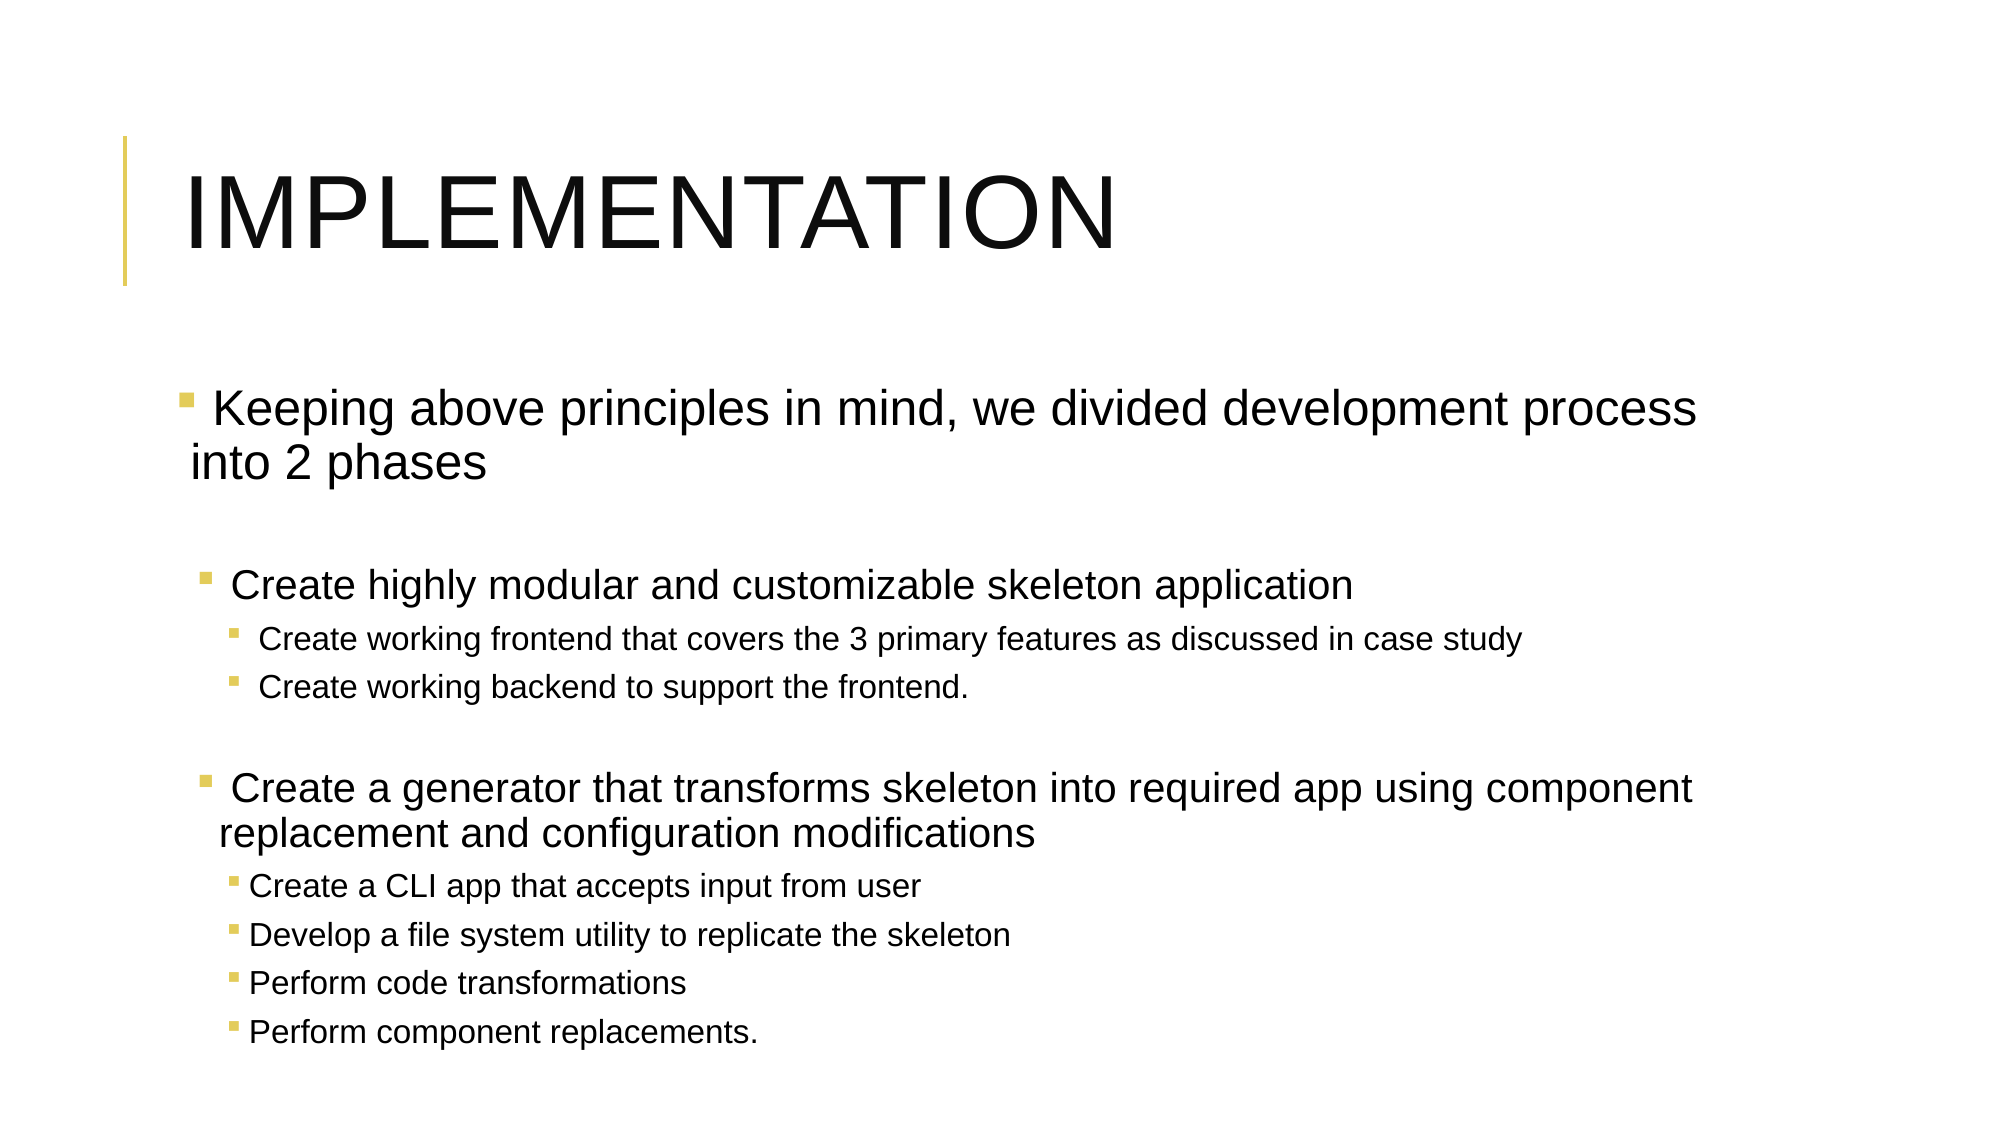

# Implementation
 Keeping above principles in mind, we divided development process into 2 phases

 Create highly modular and customizable skeleton application
 Create working frontend that covers the 3 primary features as discussed in case study
 Create working backend to support the frontend.

 Create a generator that transforms skeleton into required app using component replacement and configuration modifications
Create a CLI app that accepts input from user
Develop a file system utility to replicate the skeleton
Perform code transformations
Perform component replacements.